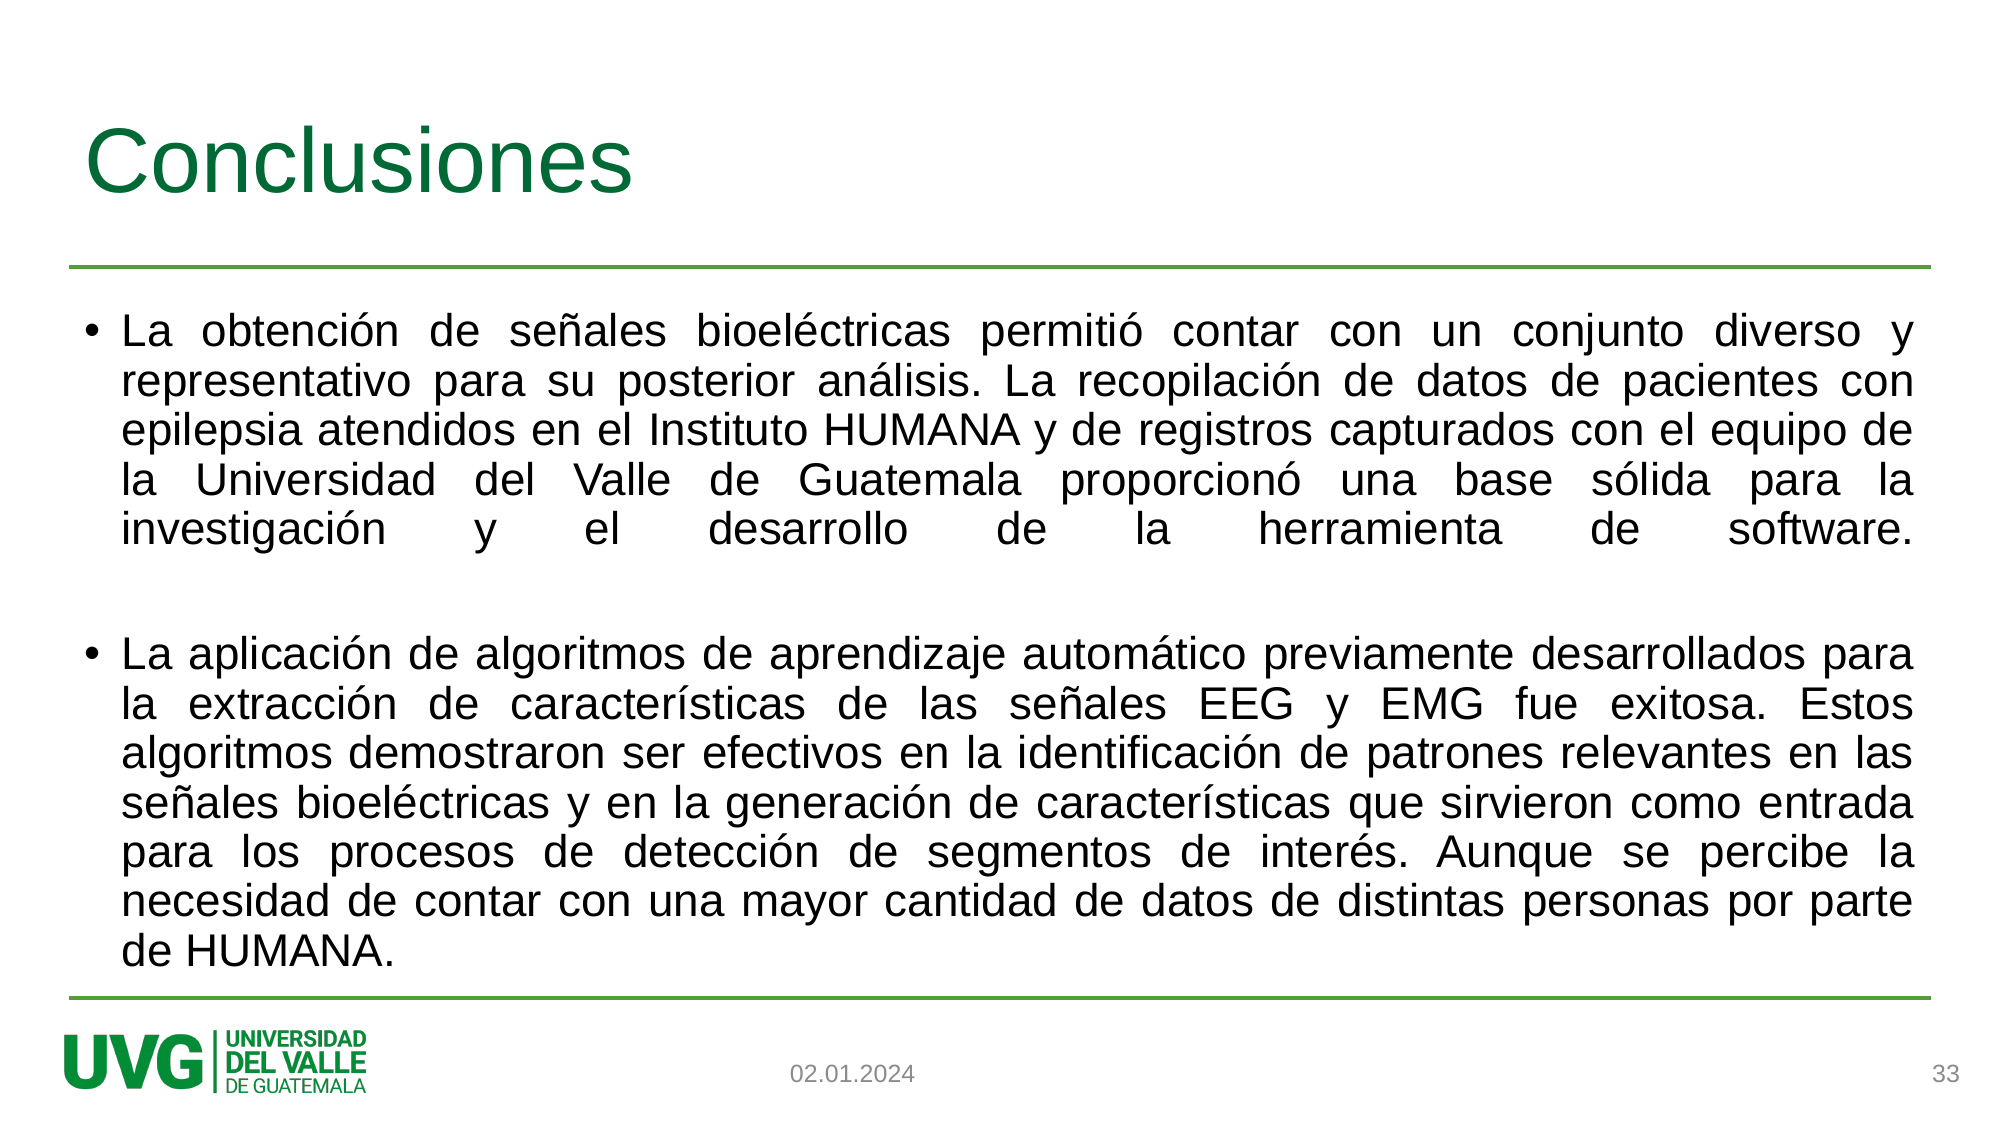

# Conclusiones
La obtención de señales bioeléctricas permitió contar con un conjunto diverso y representativo para su posterior análisis. La recopilación de datos de pacientes con epilepsia atendidos en el Instituto HUMANA y de registros capturados con el equipo de la Universidad del Valle de Guatemala proporcionó una base sólida para la investigación y el desarrollo de la herramienta de software.
La aplicación de algoritmos de aprendizaje automático previamente desarrollados para la extracción de características de las señales EEG y EMG fue exitosa. Estos algoritmos demostraron ser efectivos en la identificación de patrones relevantes en las señales bioeléctricas y en la generación de características que sirvieron como entrada para los procesos de detección de segmentos de interés. Aunque se percibe la necesidad de contar con una mayor cantidad de datos de distintas personas por parte de HUMANA.
33
02.01.2024